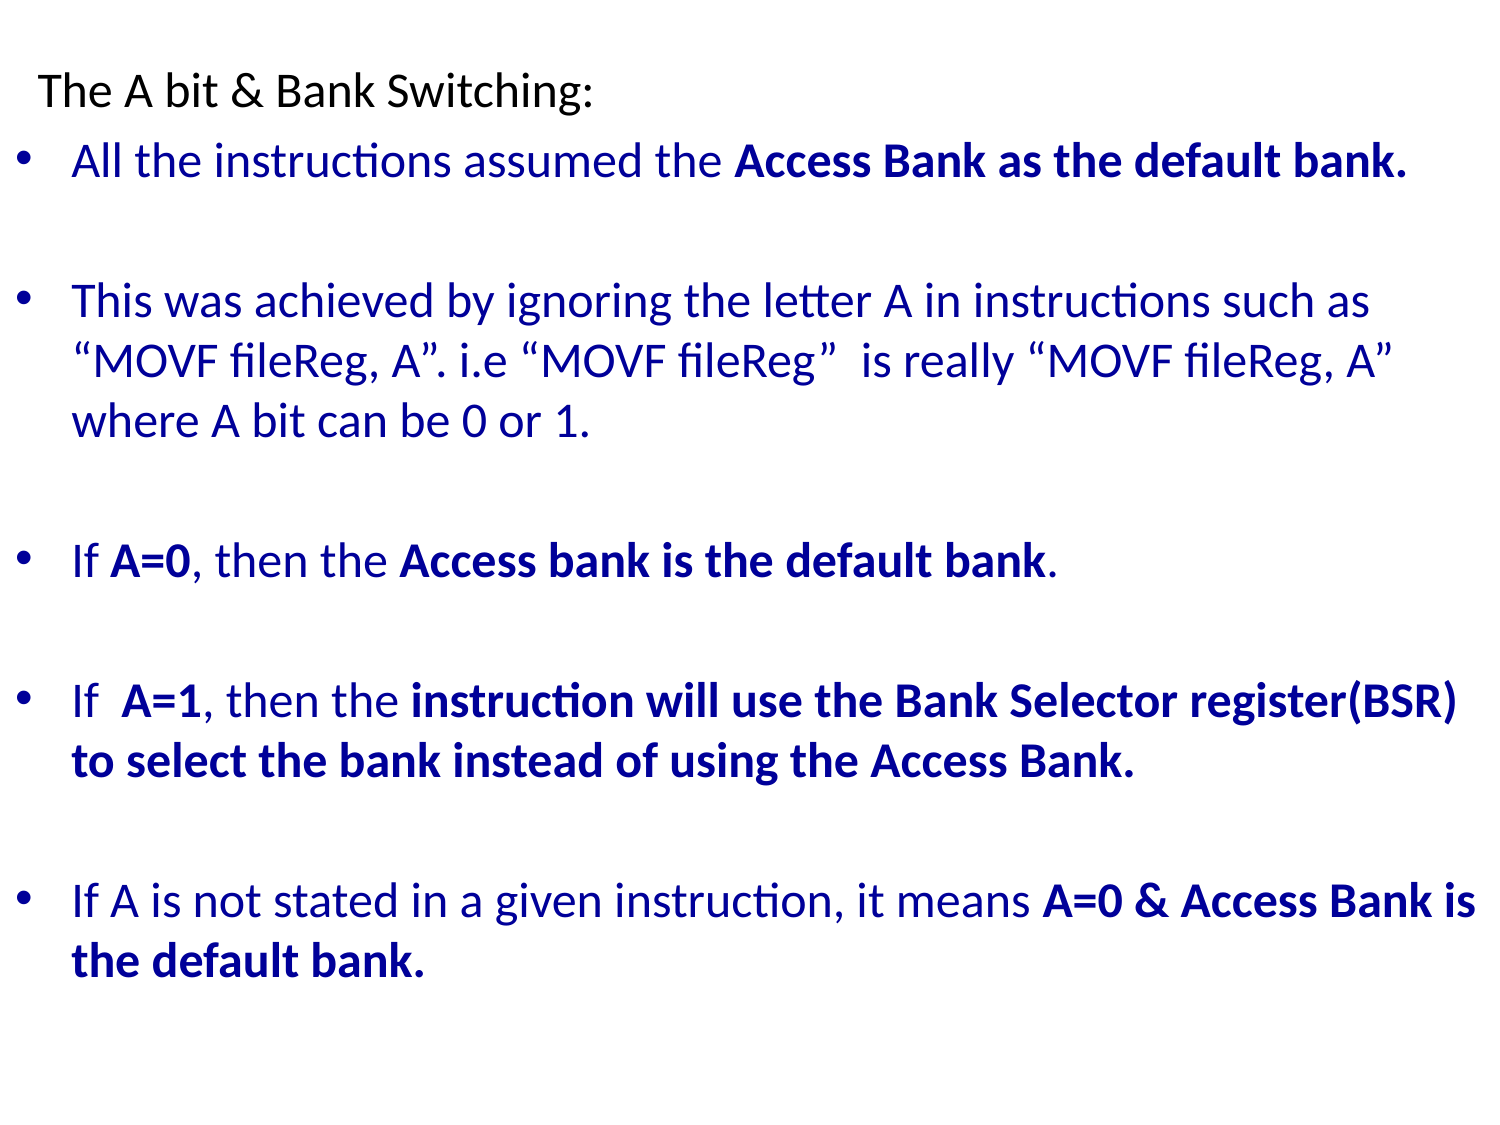

The A bit & Bank Switching:
All the instructions assumed the Access Bank as the default bank.

This was achieved by ignoring the letter A in instructions such as “MOVF fileReg, A”. i.e “MOVF fileReg”  is really “MOVF fileReg, A” where A bit can be 0 or 1.

If A=0, then the Access bank is the default bank.

If  A=1, then the instruction will use the Bank Selector register(BSR) to select the bank instead of using the Access Bank.

If A is not stated in a given instruction, it means A=0 & Access Bank is the default bank.